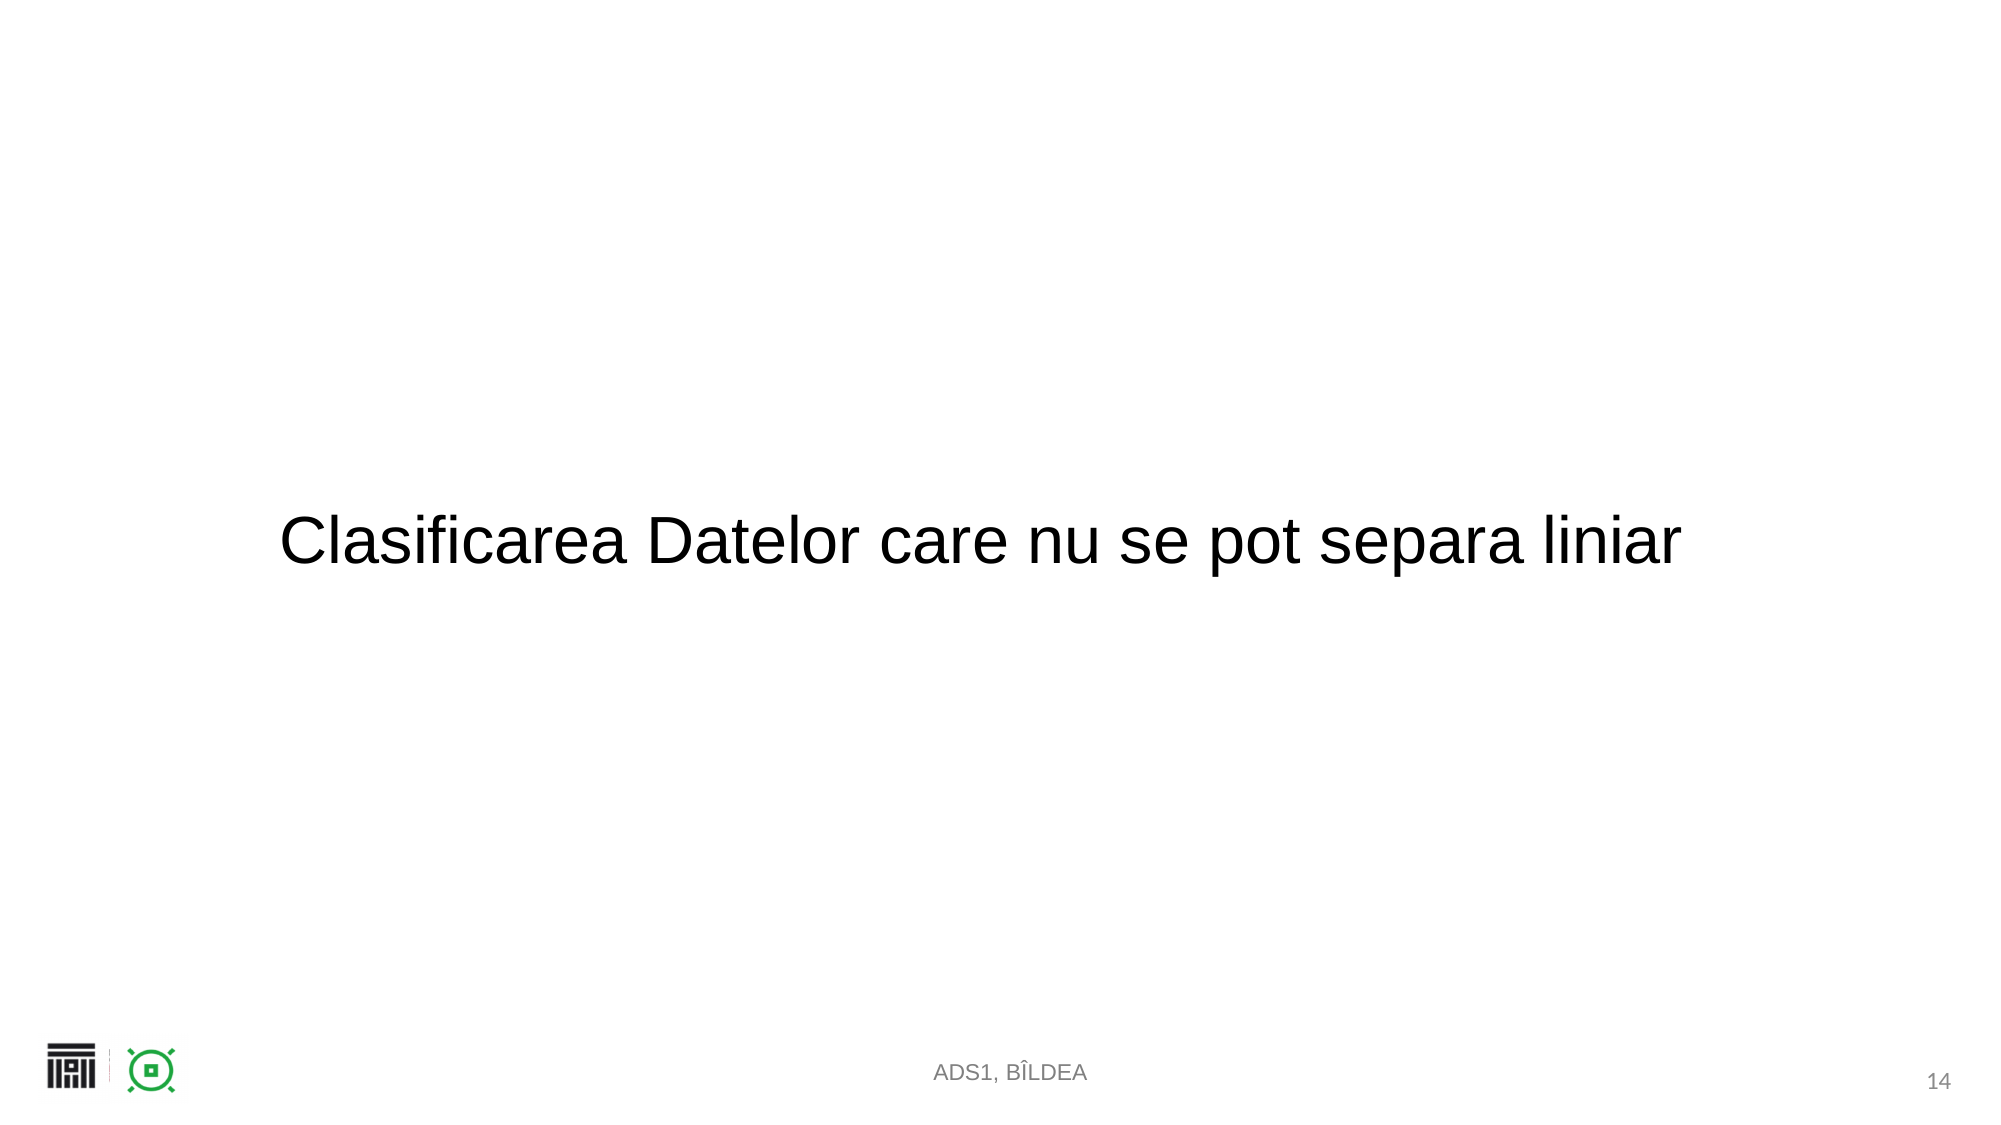

# Clasificarea Datelor care nu se pot separa liniar
14